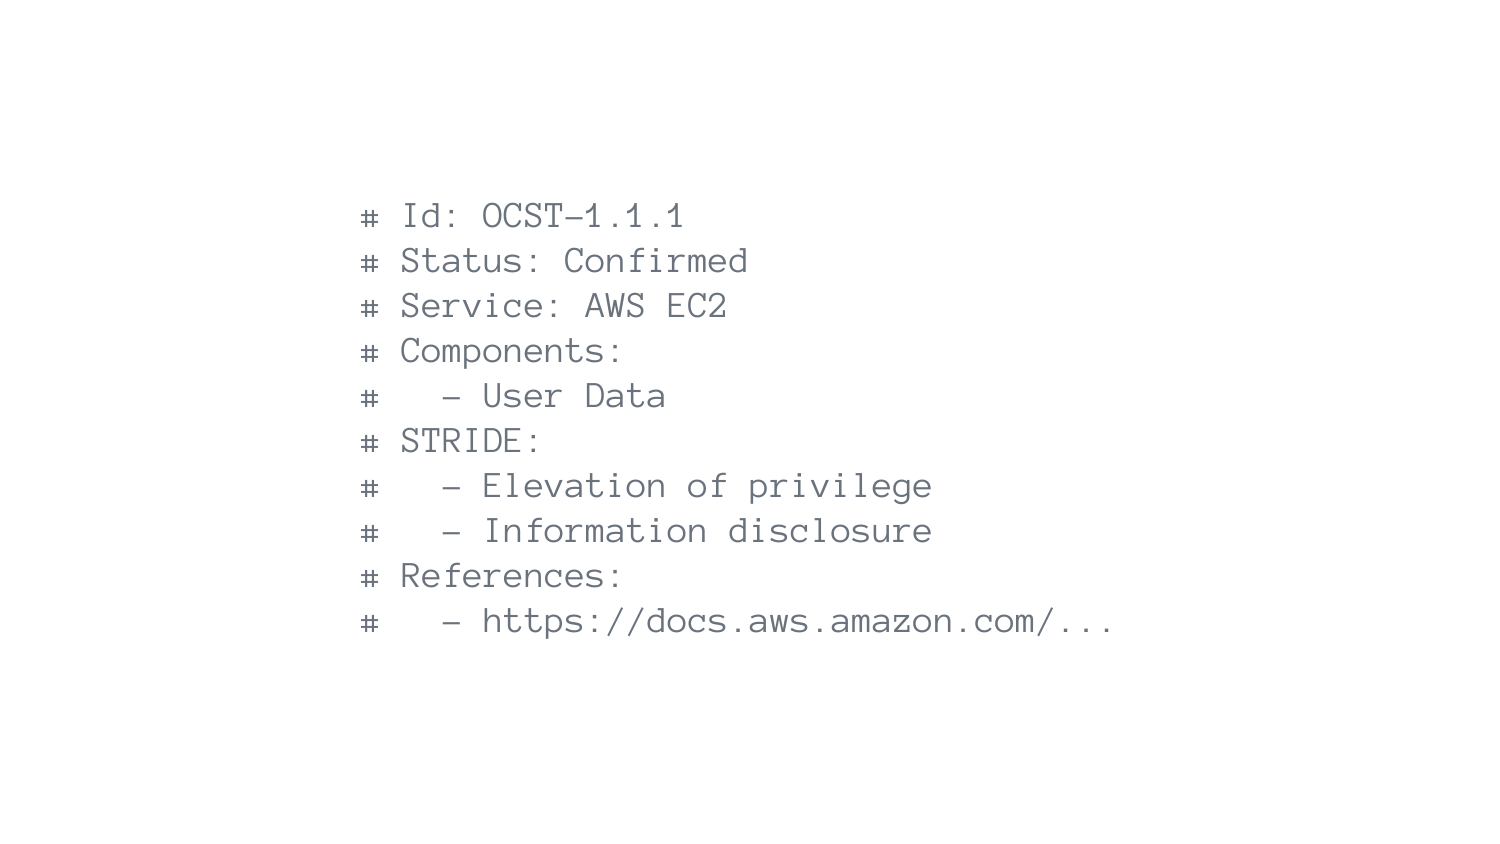

# Id: OCST-1.1.1
# Status: Confirmed
# Service: AWS EC2
# Components:
#   - User Data
# STRIDE:
#   - Elevation of privilege
#   - Information disclosure
# References: #   - https://docs.aws.amazon.com/...